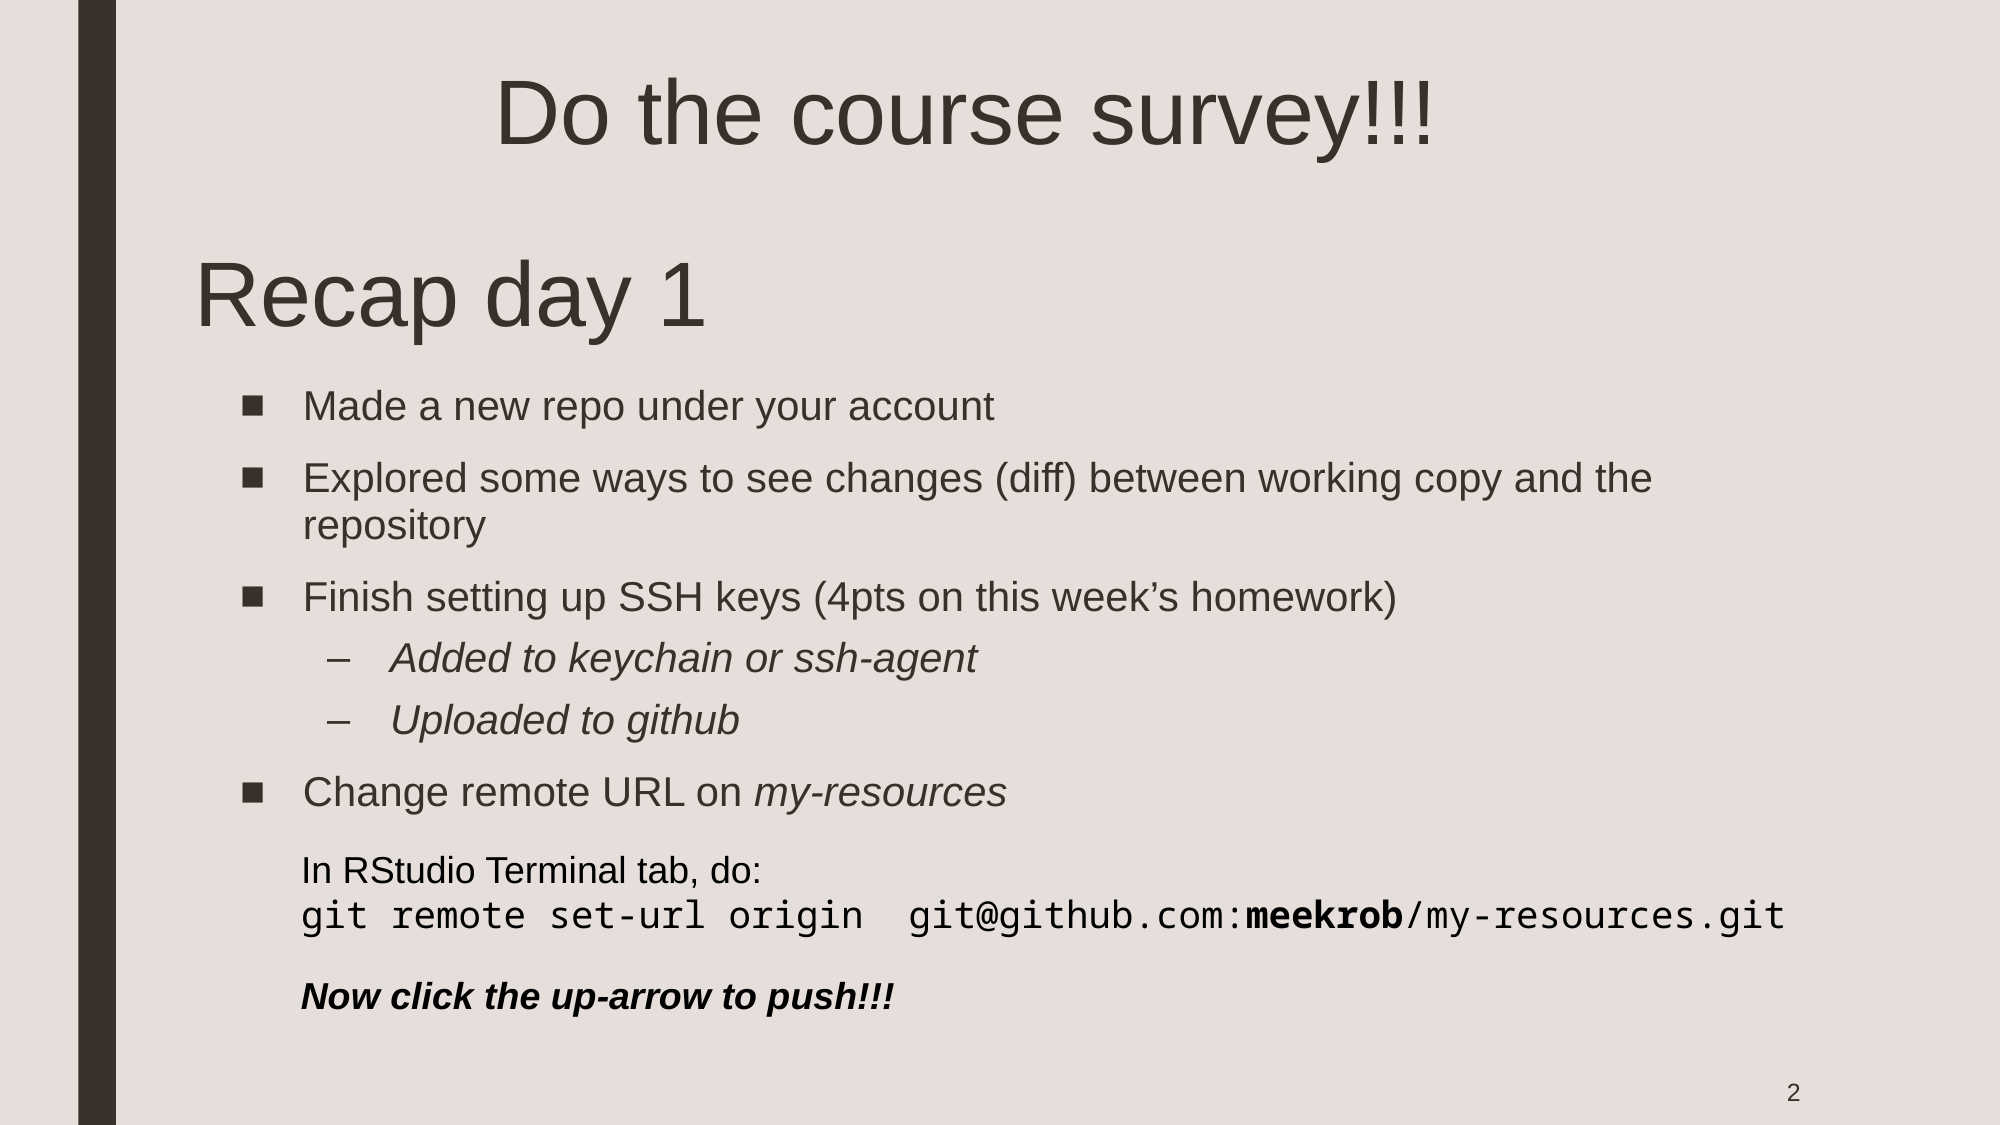

Do the course survey!!!
# Recap day 1
Made a new repo under your account
Explored some ways to see changes (diff) between working copy and the repository
Finish setting up SSH keys (4pts on this week’s homework)
Added to keychain or ssh-agent
Uploaded to github
Change remote URL on my-resources

In RStudio Terminal tab, do:
git remote set-url origin  git@github.com:meekrob/my-resources.git
Now click the up-arrow to push!!!
2